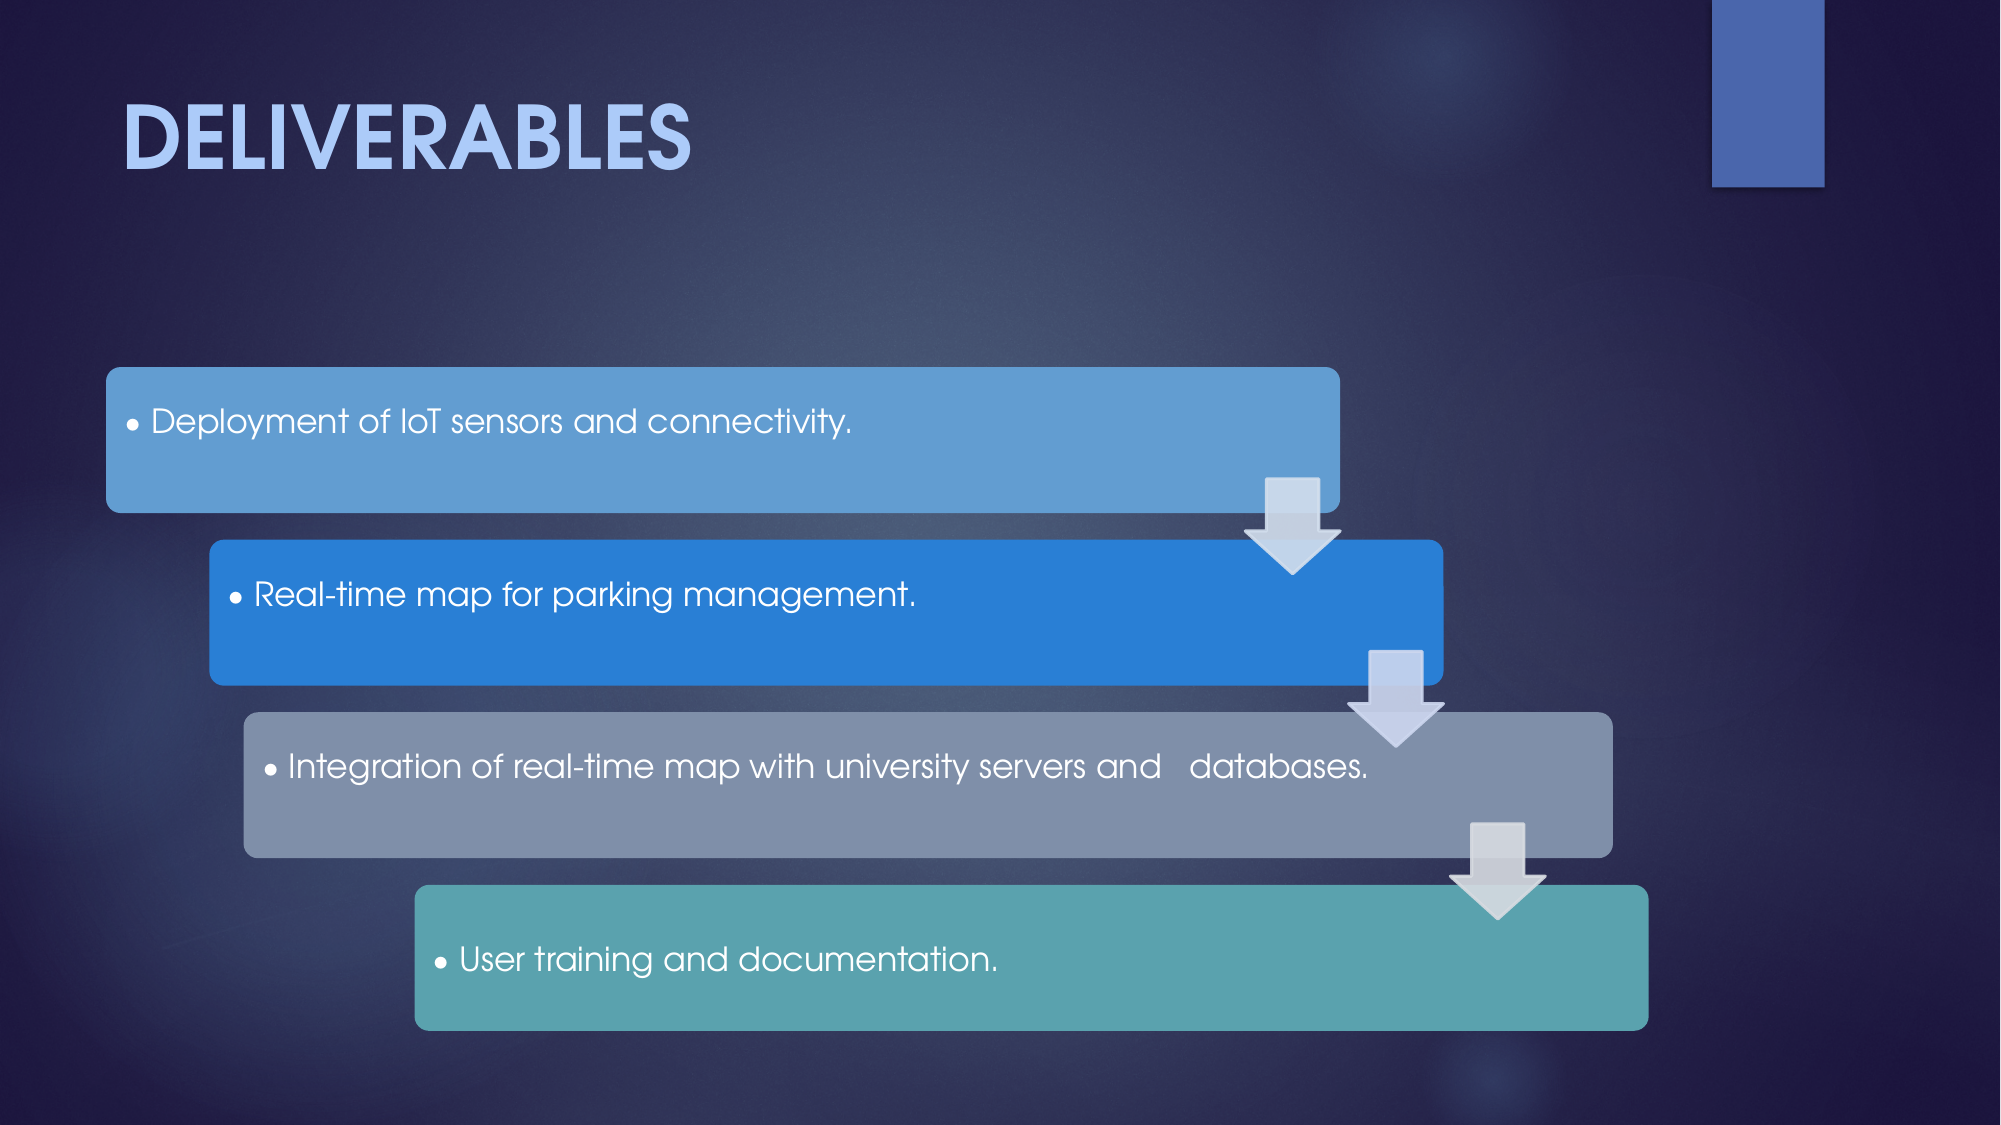

# DELIVERABLES
• Deployment of IoT sensors and connectivity.
• Real-time map for parking management.
• Integration of real-time map with university servers and   databases.
• User training and documentation.